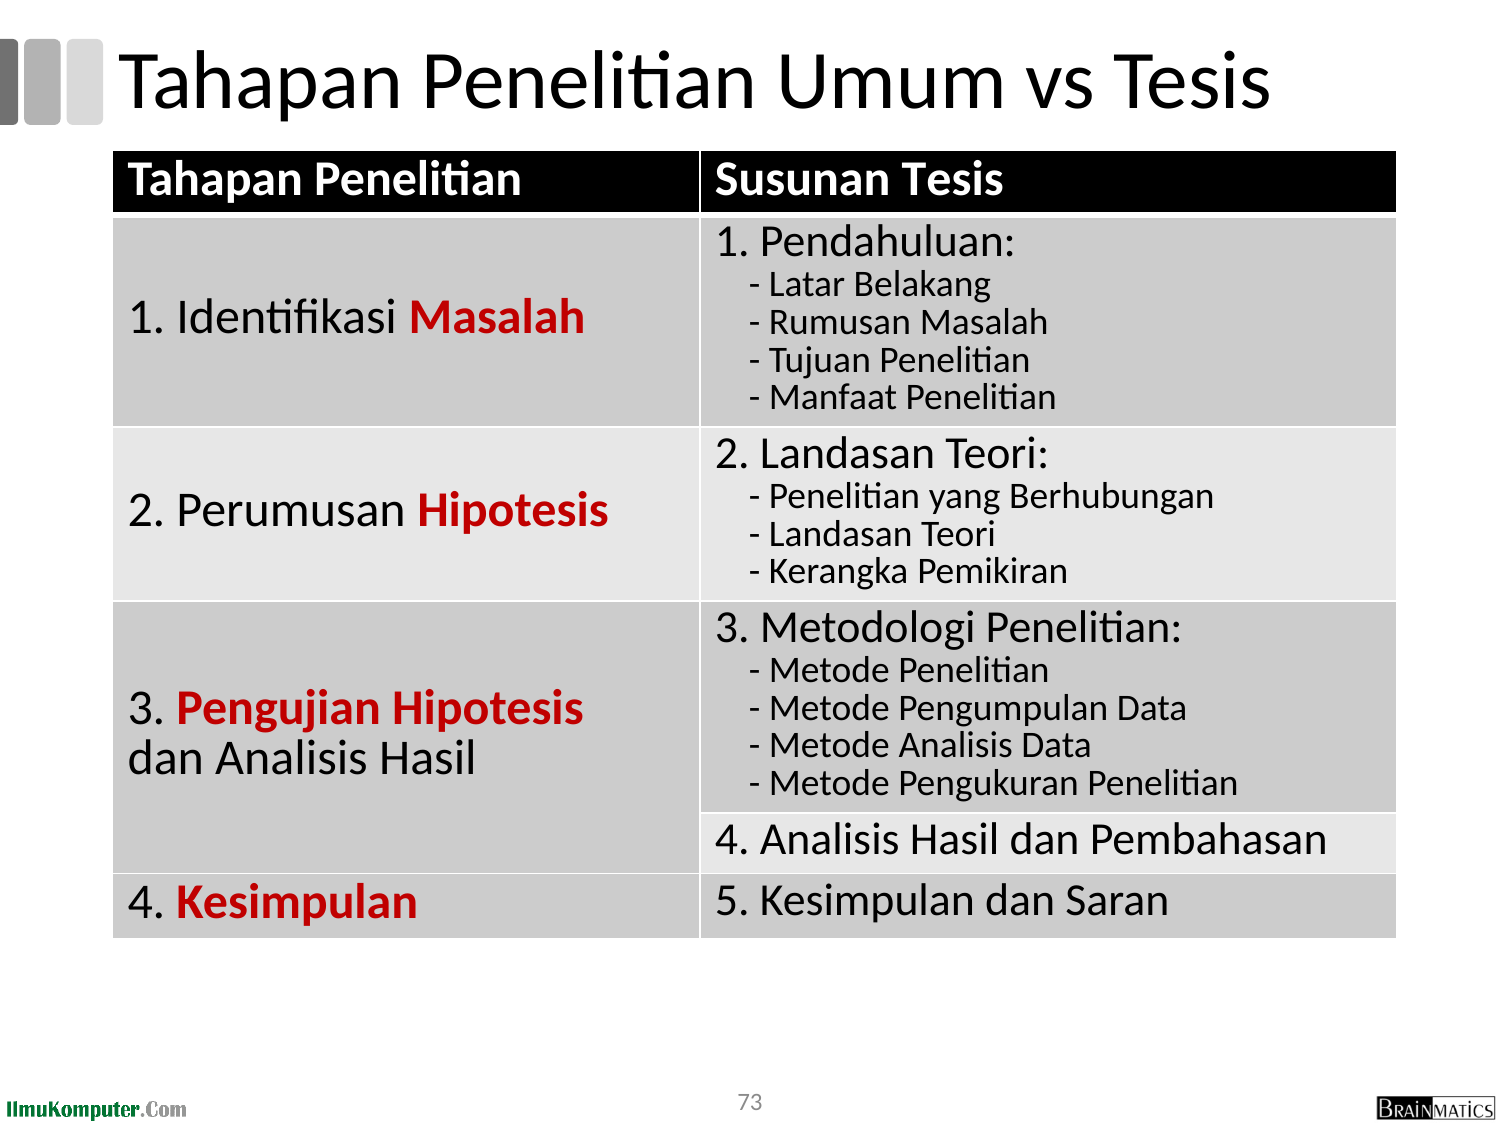

# Tahapan Penelitian Umum vs Tesis
| Tahapan Penelitian | Susunan Tesis |
| --- | --- |
| 1. Identifikasi Masalah | 1. Pendahuluan: - Latar Belakang - Rumusan Masalah - Tujuan Penelitian - Manfaat Penelitian |
| 2. Perumusan Hipotesis | 2. Landasan Teori: - Penelitian yang Berhubungan - Landasan Teori - Kerangka Pemikiran |
| 3. Pengujian Hipotesis dan Analisis Hasil | 3. Metodologi Penelitian: - Metode Penelitian - Metode Pengumpulan Data - Metode Analisis Data - Metode Pengukuran Penelitian |
|  | 4. Analisis Hasil dan Pembahasan |
| 4. Kesimpulan | 5. Kesimpulan dan Saran |
73